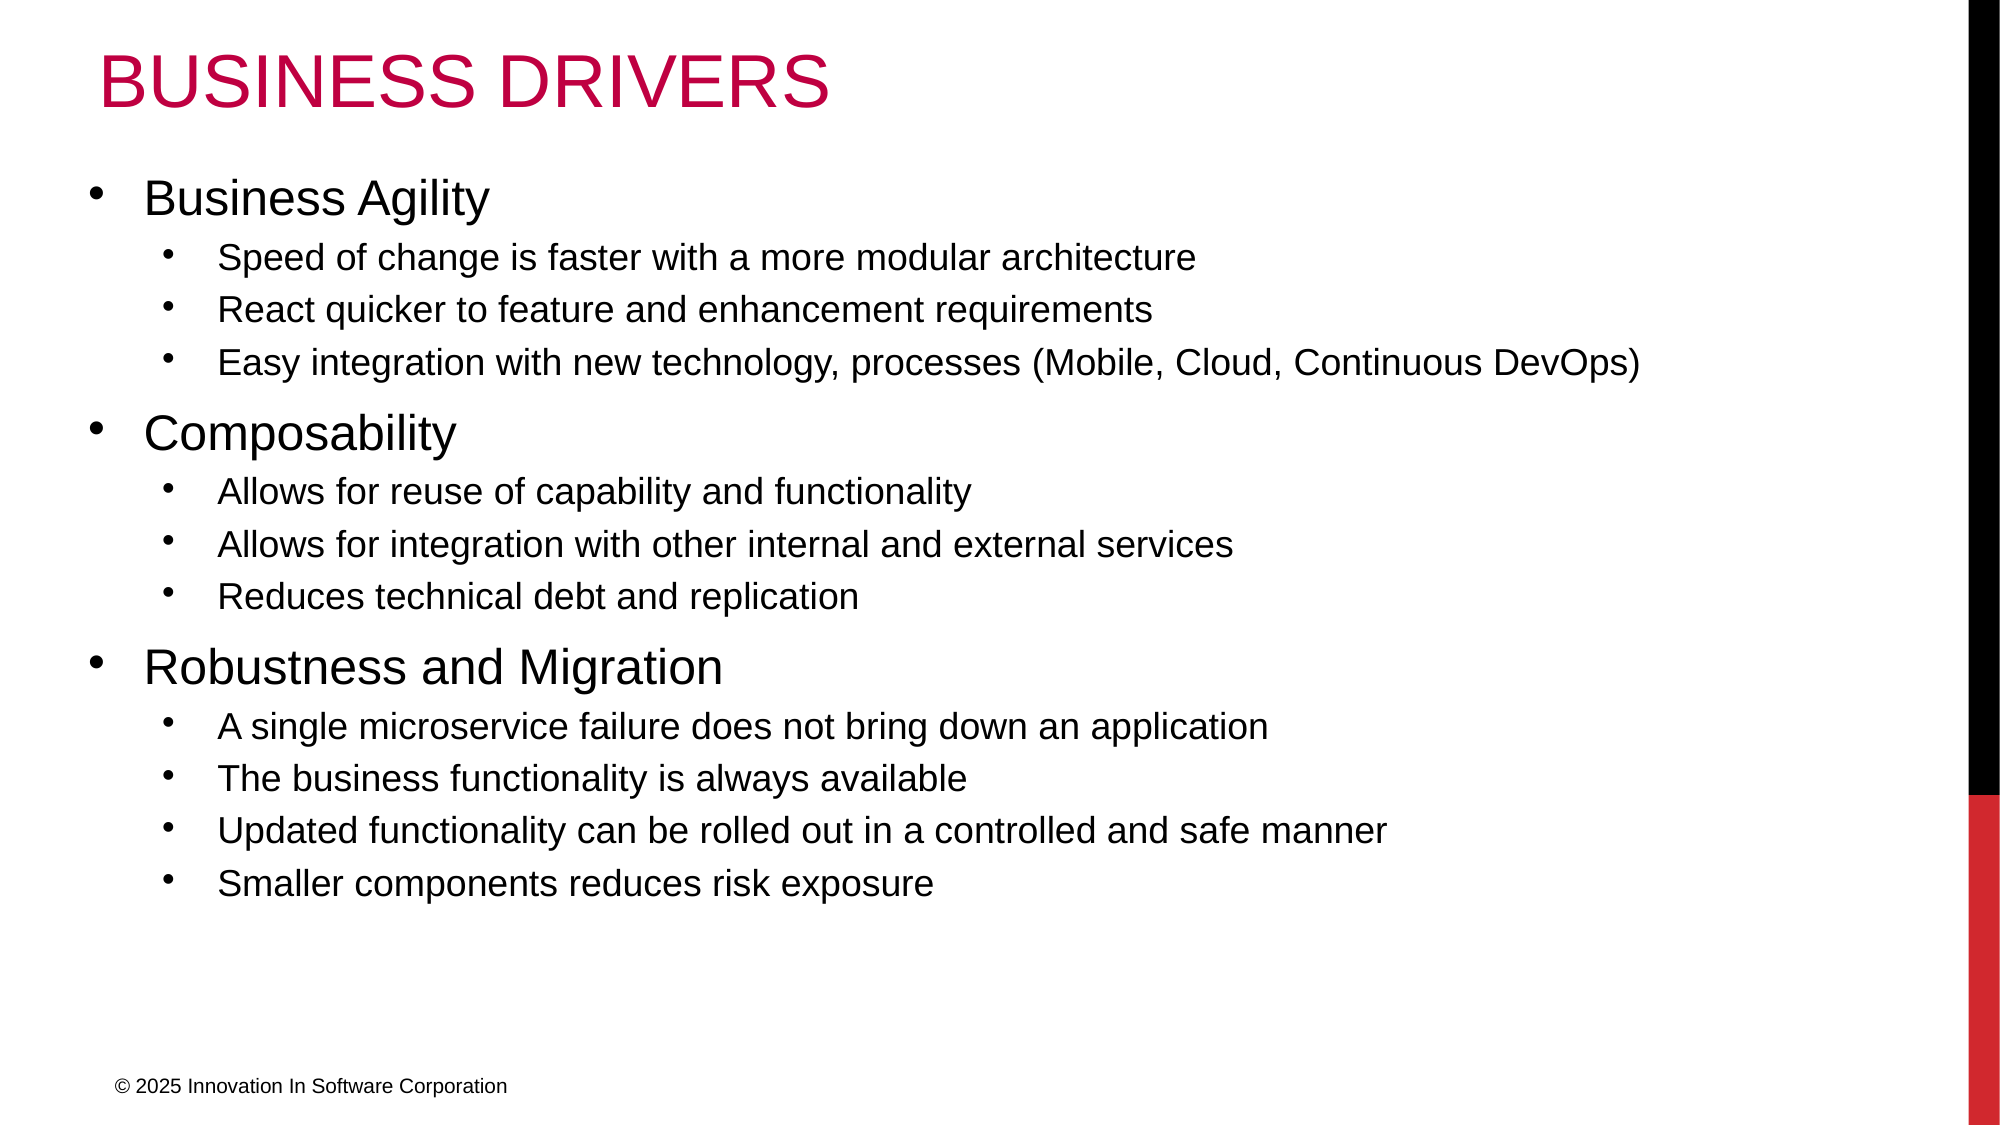

# Business Drivers
Business Agility
Speed of change is faster with a more modular architecture
React quicker to feature and enhancement requirements
Easy integration with new technology, processes (Mobile, Cloud, Continuous DevOps)
Composability
Allows for reuse of capability and functionality
Allows for integration with other internal and external services
Reduces technical debt and replication
Robustness and Migration
A single microservice failure does not bring down an application
The business functionality is always available
Updated functionality can be rolled out in a controlled and safe manner
Smaller components reduces risk exposure
© 2025 Innovation In Software Corporation